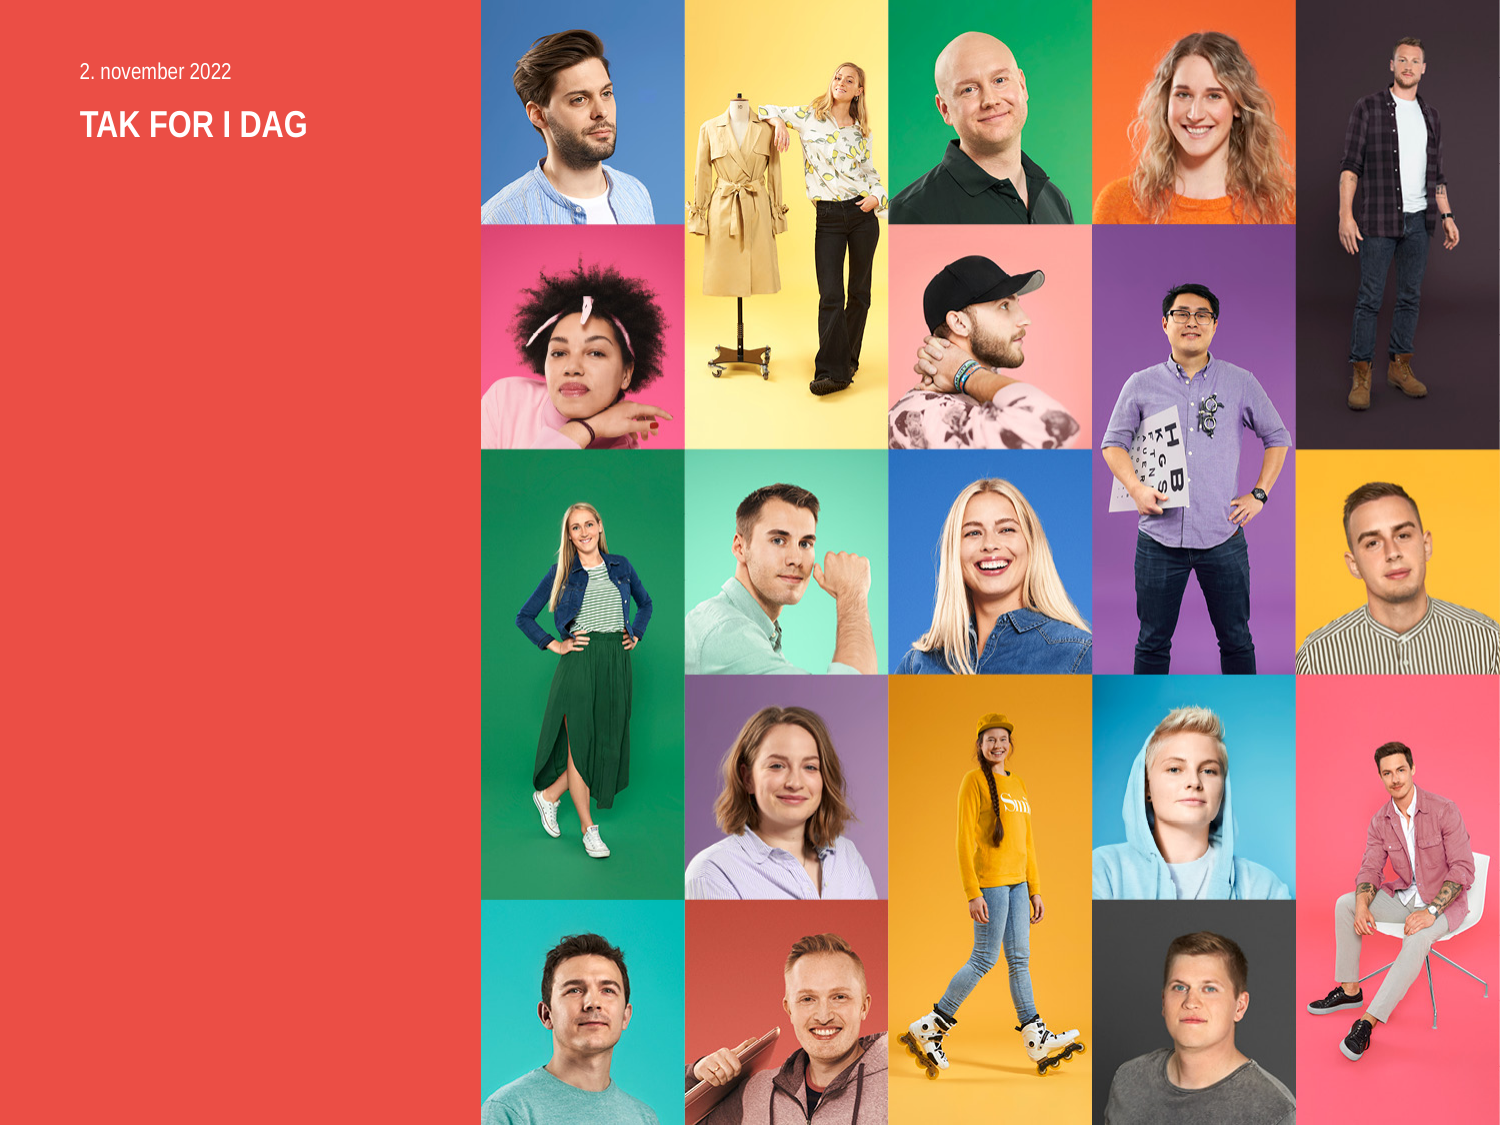

2. november 2022
# Tak for i dag